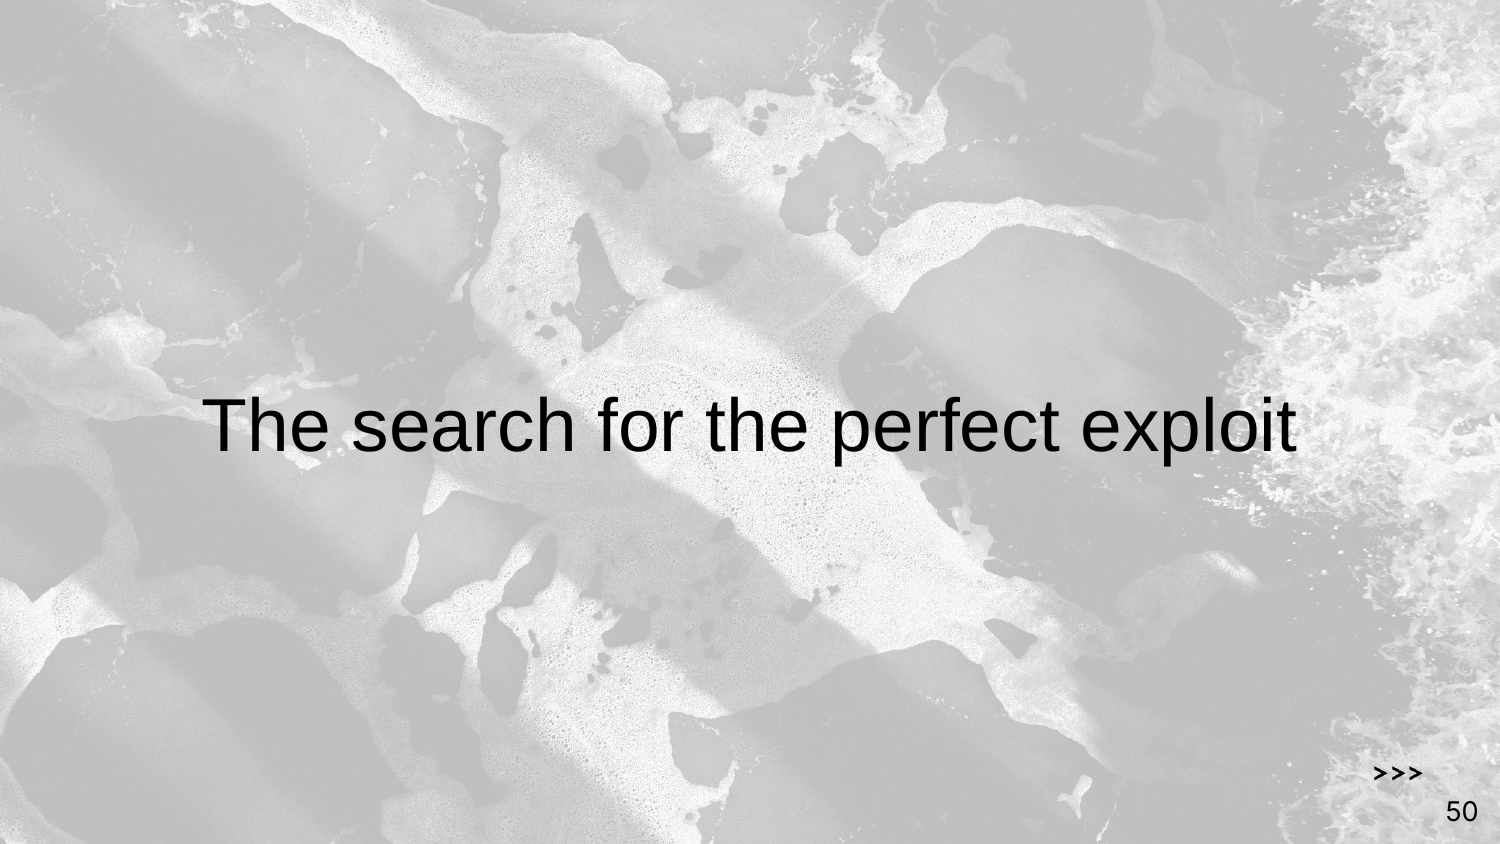

# The search for the perfect exploit
50